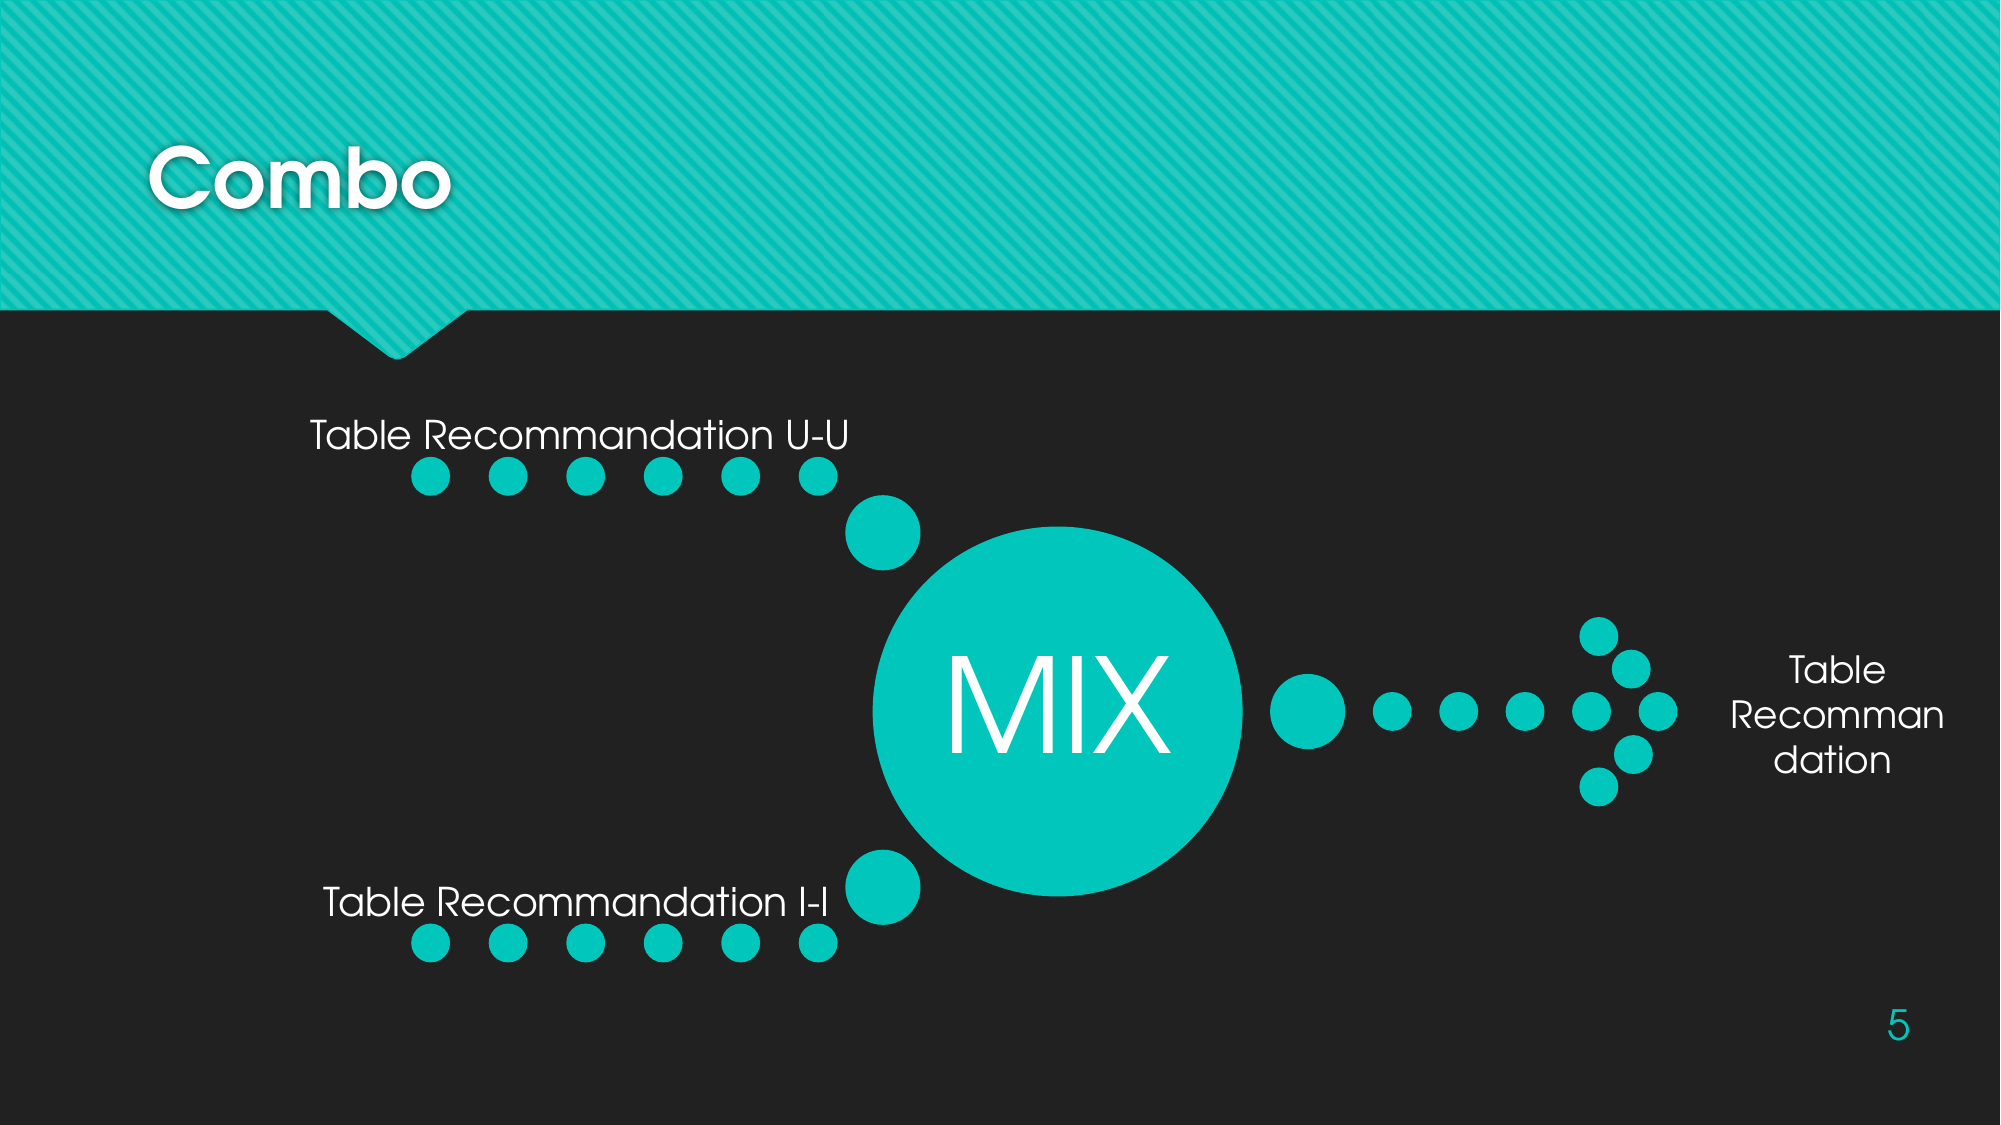

# Combo
MIX
Table Recommandation U-U
Table Recommandation I-I
Table Recommandation
5